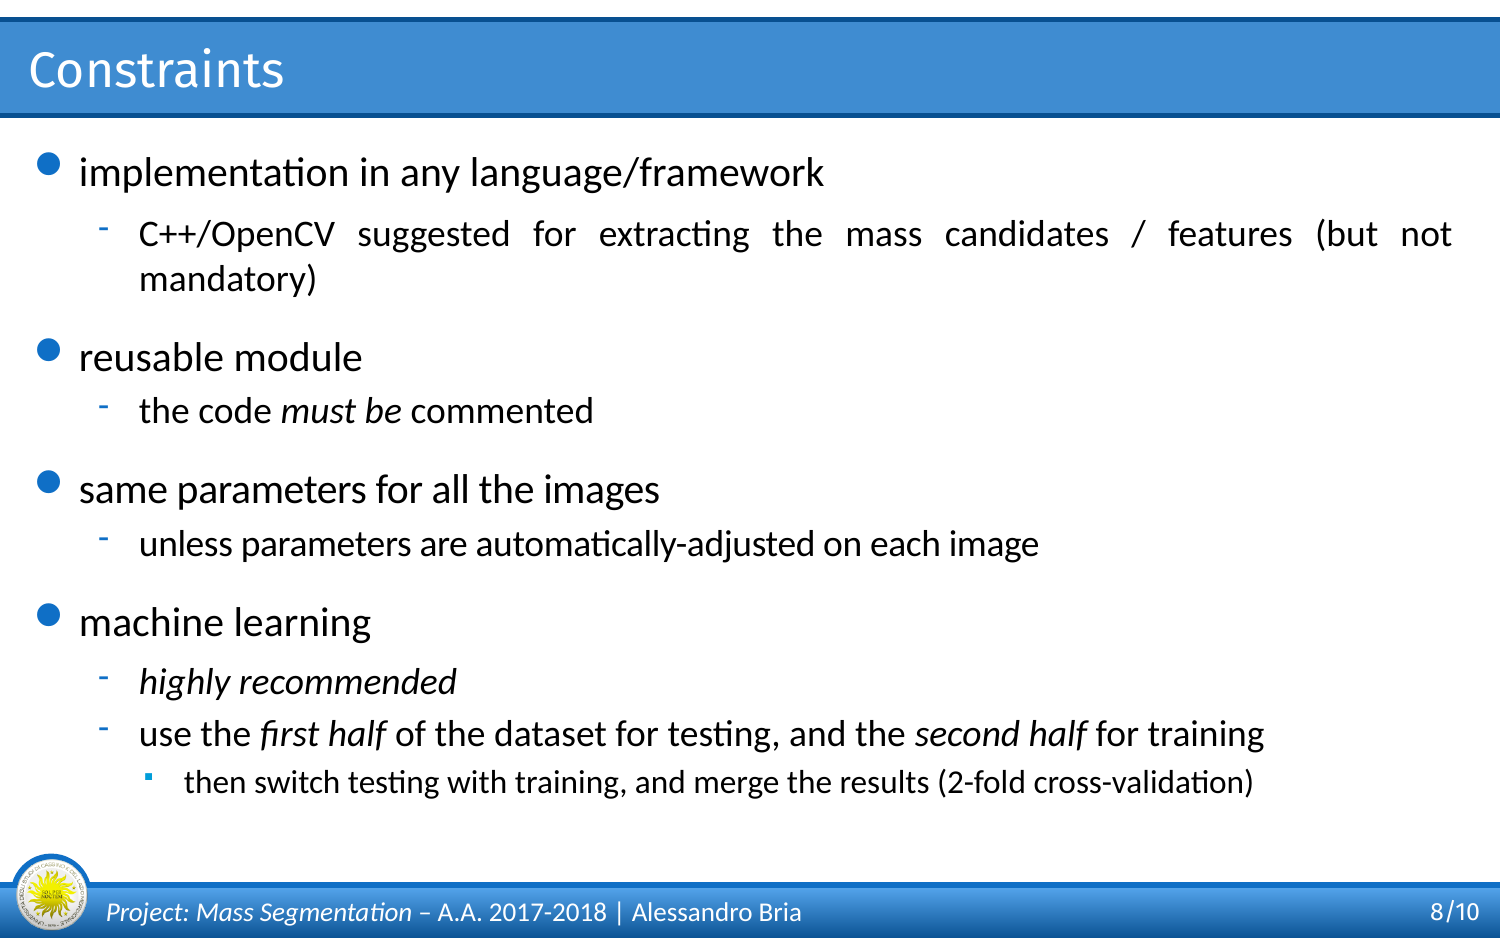

# Constraints
implementation in any language/framework
C++/OpenCV suggested for extracting the mass candidates / features (but not mandatory)
reusable module
the code must be commented
same parameters for all the images
unless parameters are automatically-adjusted on each image
machine learning
highly recommended
use the first half of the dataset for testing, and the second half for training
then switch testing with training, and merge the results (2-fold cross-validation)